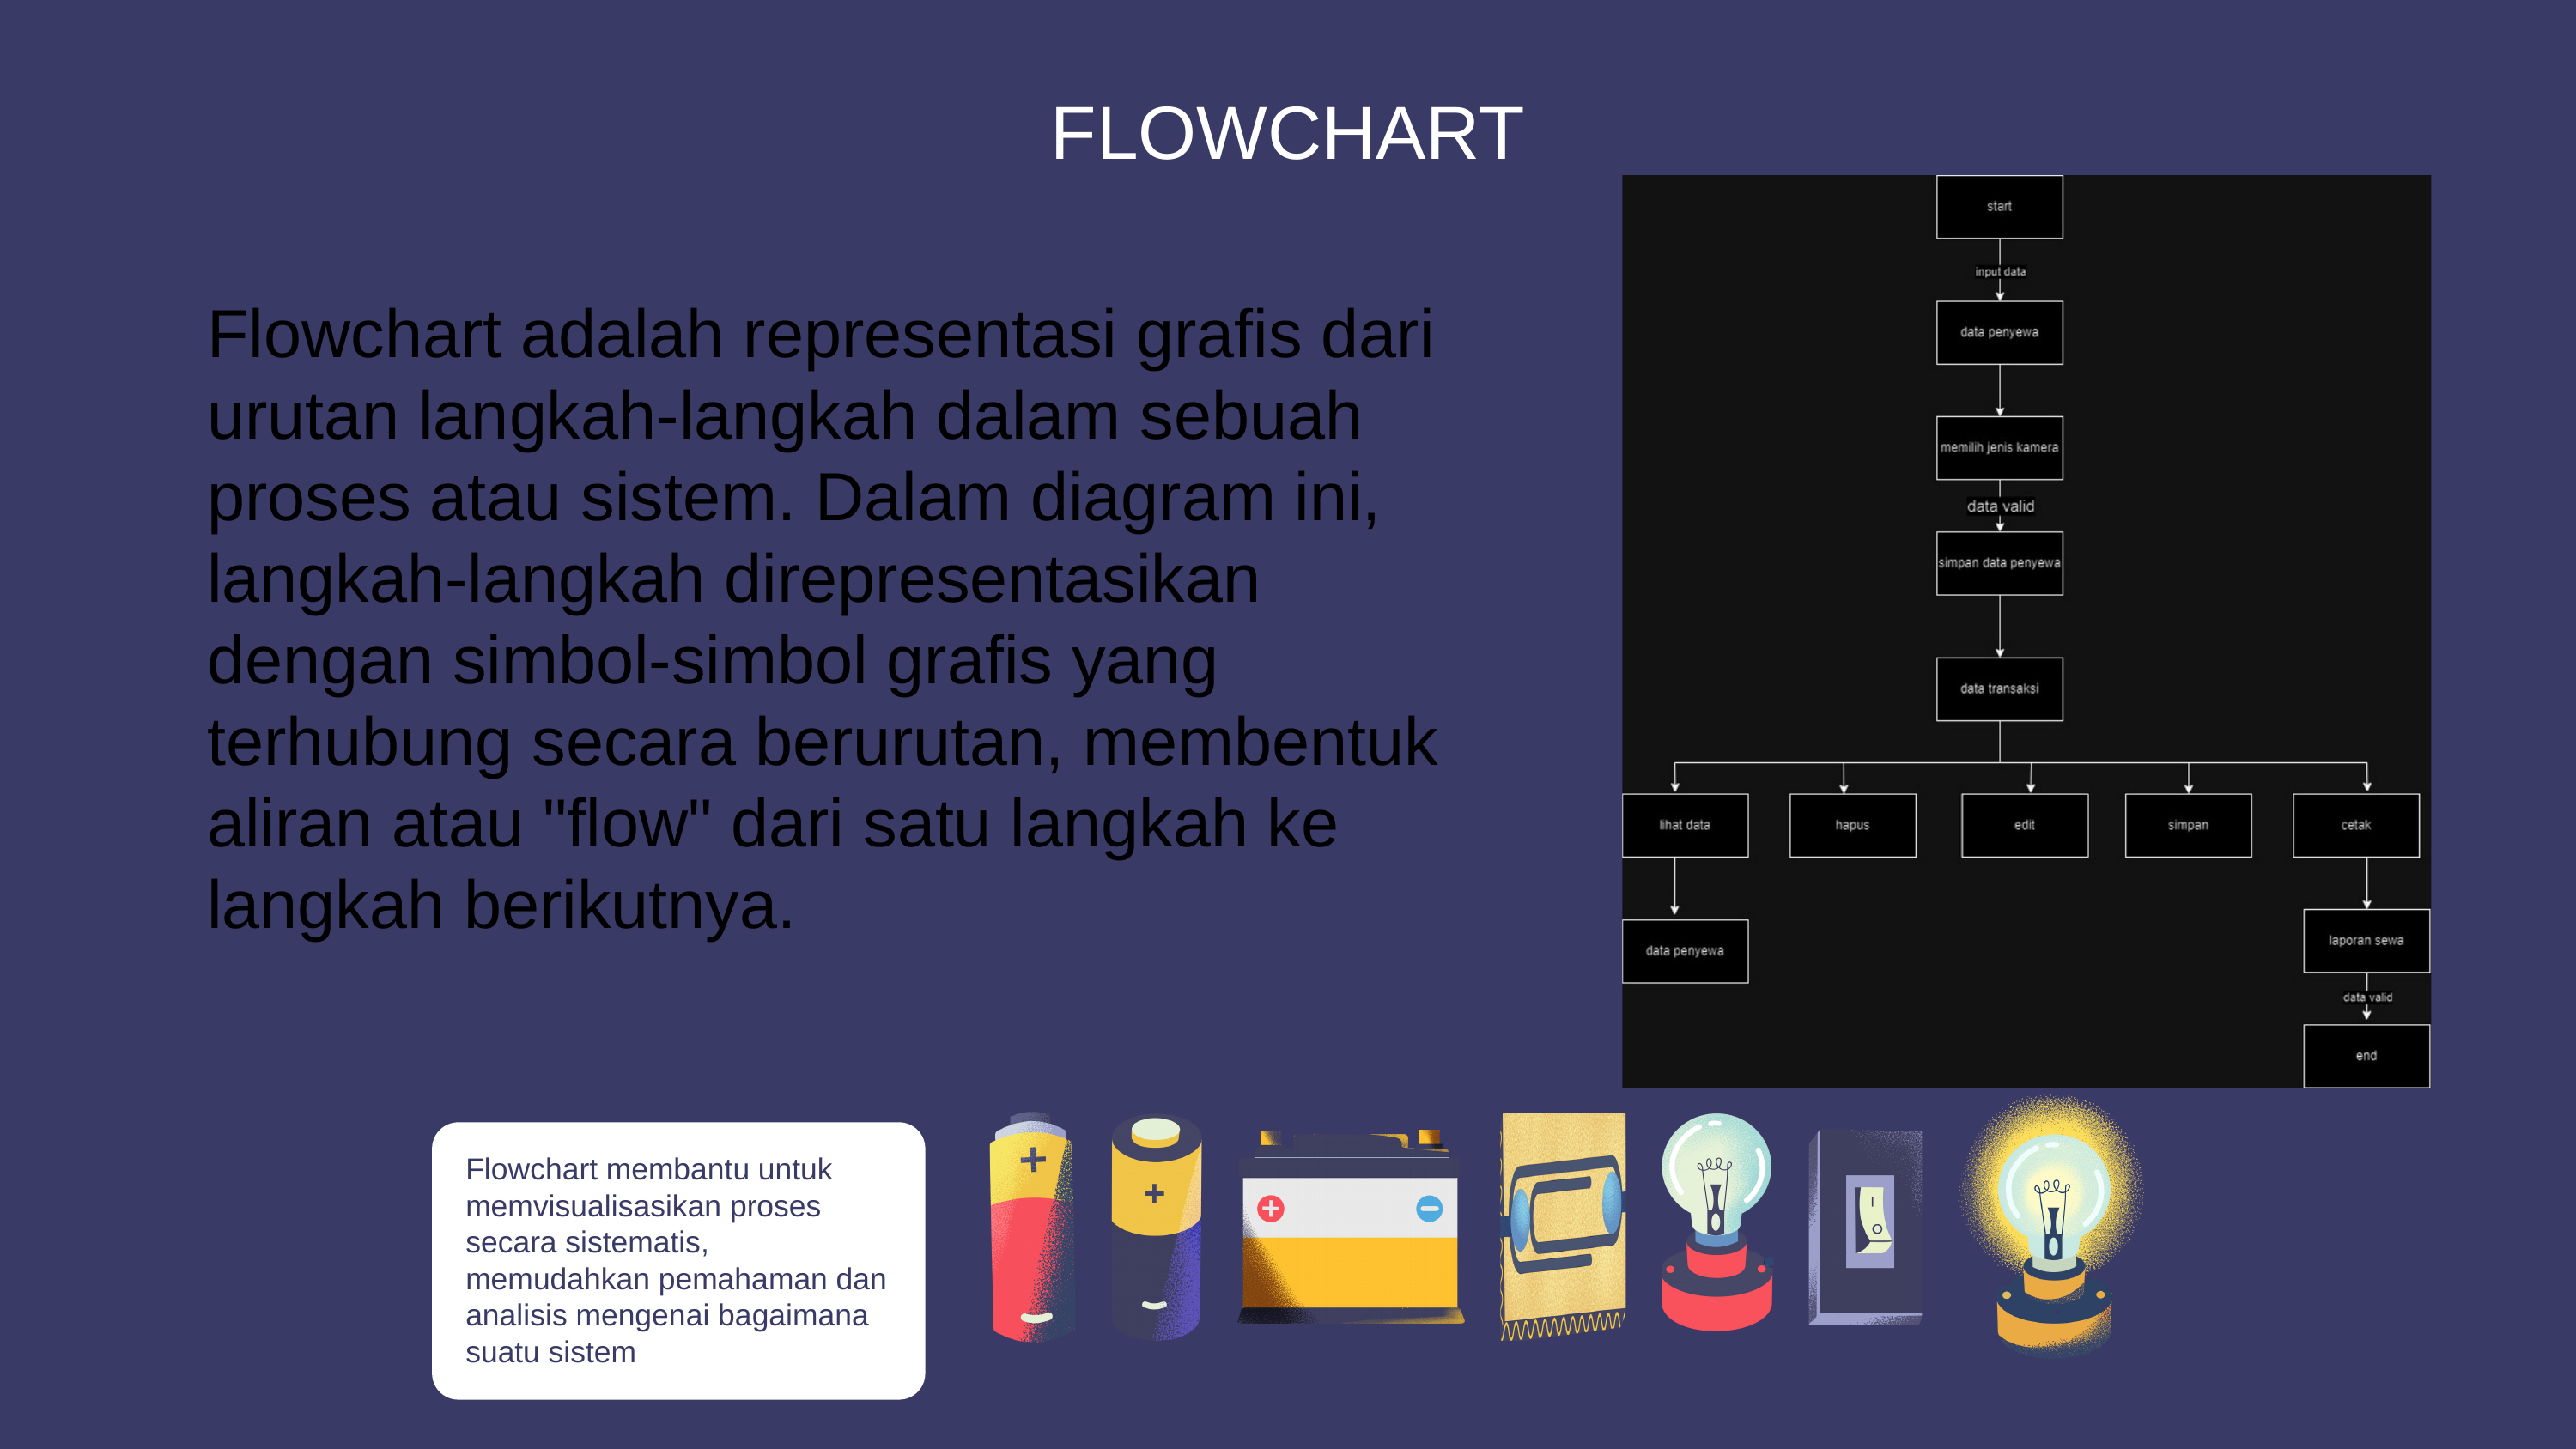

FLOWCHART

Flowchart adalah representasi grafis dari urutan langkah-langkah dalam sebuah proses atau sistem. Dalam diagram ini, langkah-langkah direpresentasikan dengan simbol-simbol grafis yang terhubung secara berurutan, membentuk aliran atau "flow" dari satu langkah ke langkah berikutnya.

Flowchart membantu untuk memvisualisasikan proses secara sistematis, memudahkan pemahaman dan analisis mengenai bagaimana suatu sistem